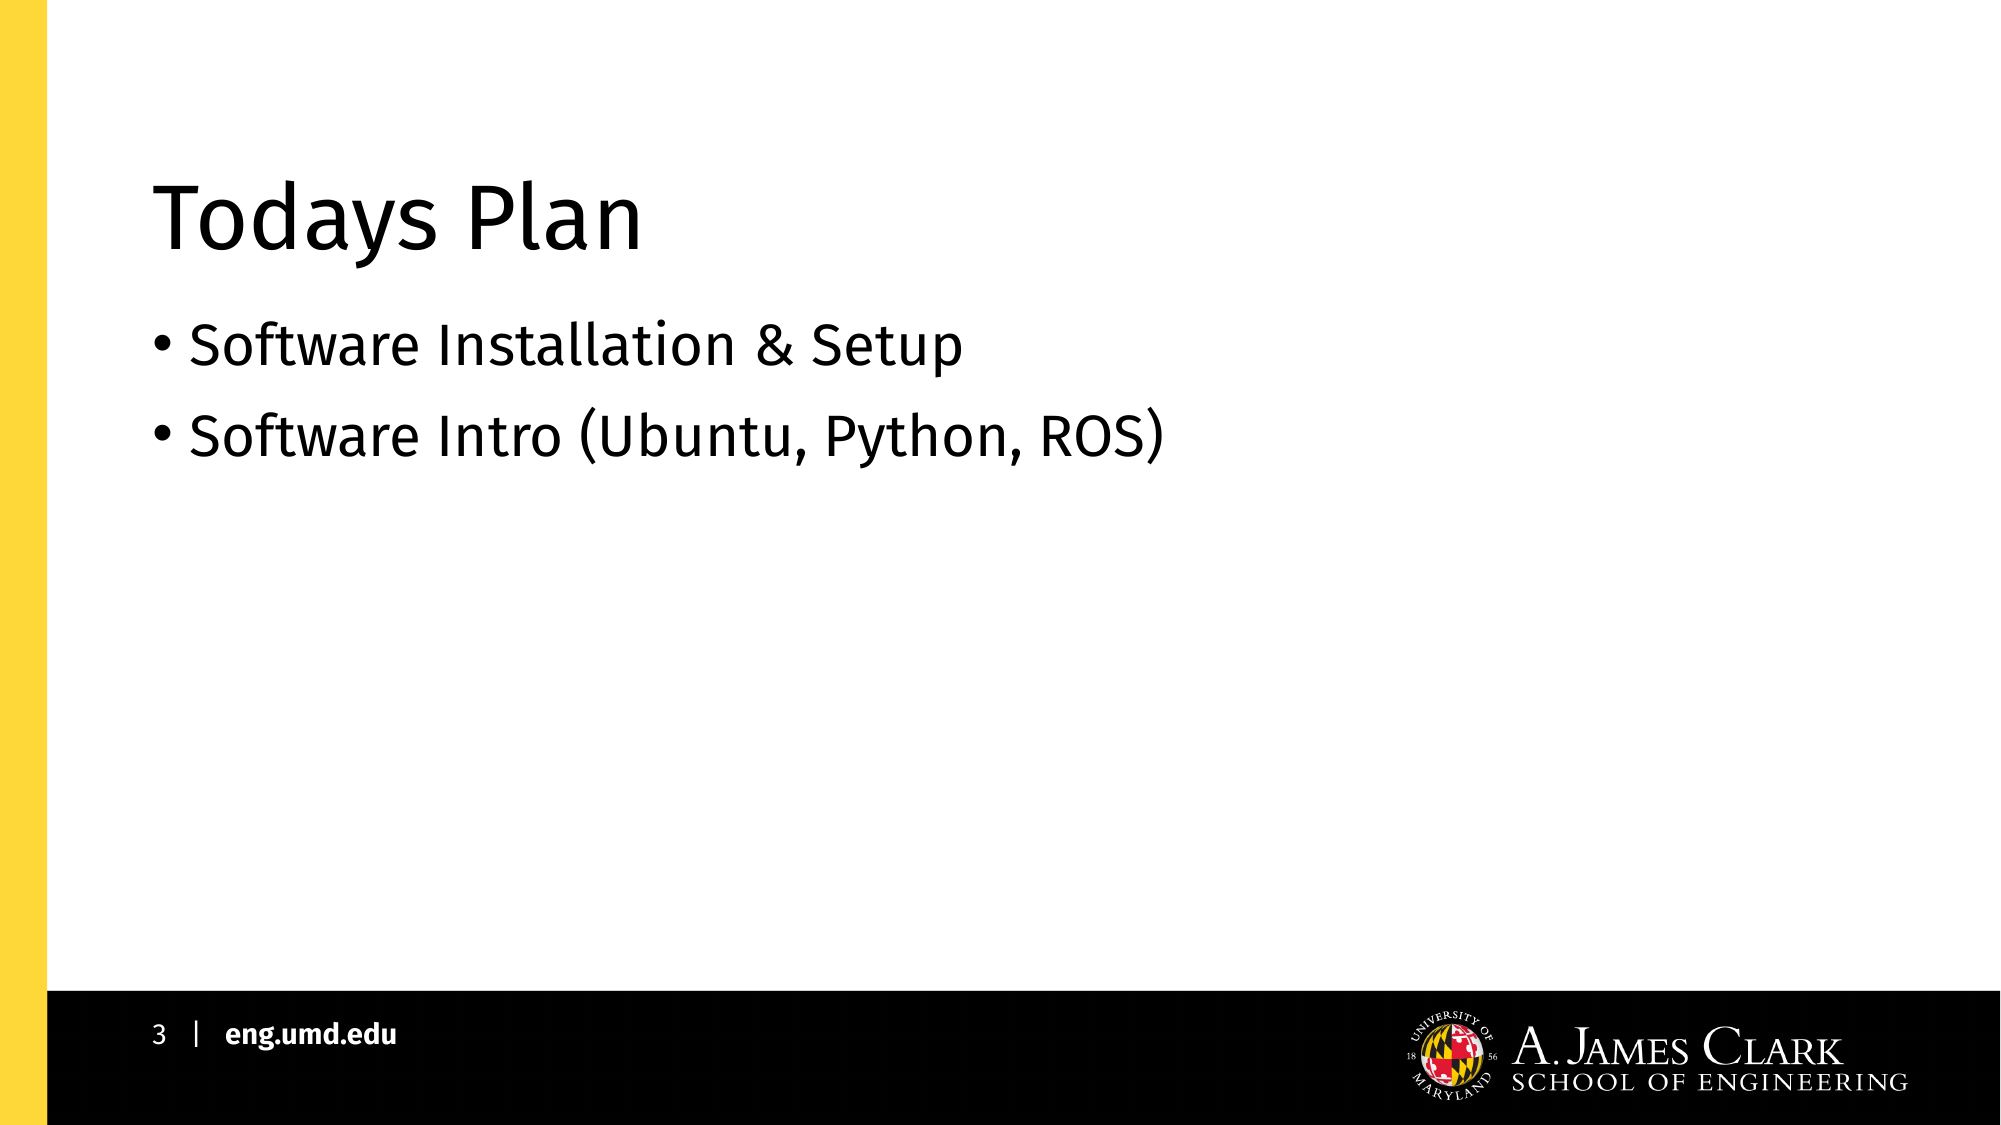

# Todays Plan
Software Installation & Setup
Software Intro (Ubuntu, Python, ROS)

3   |   eng.umd.edu